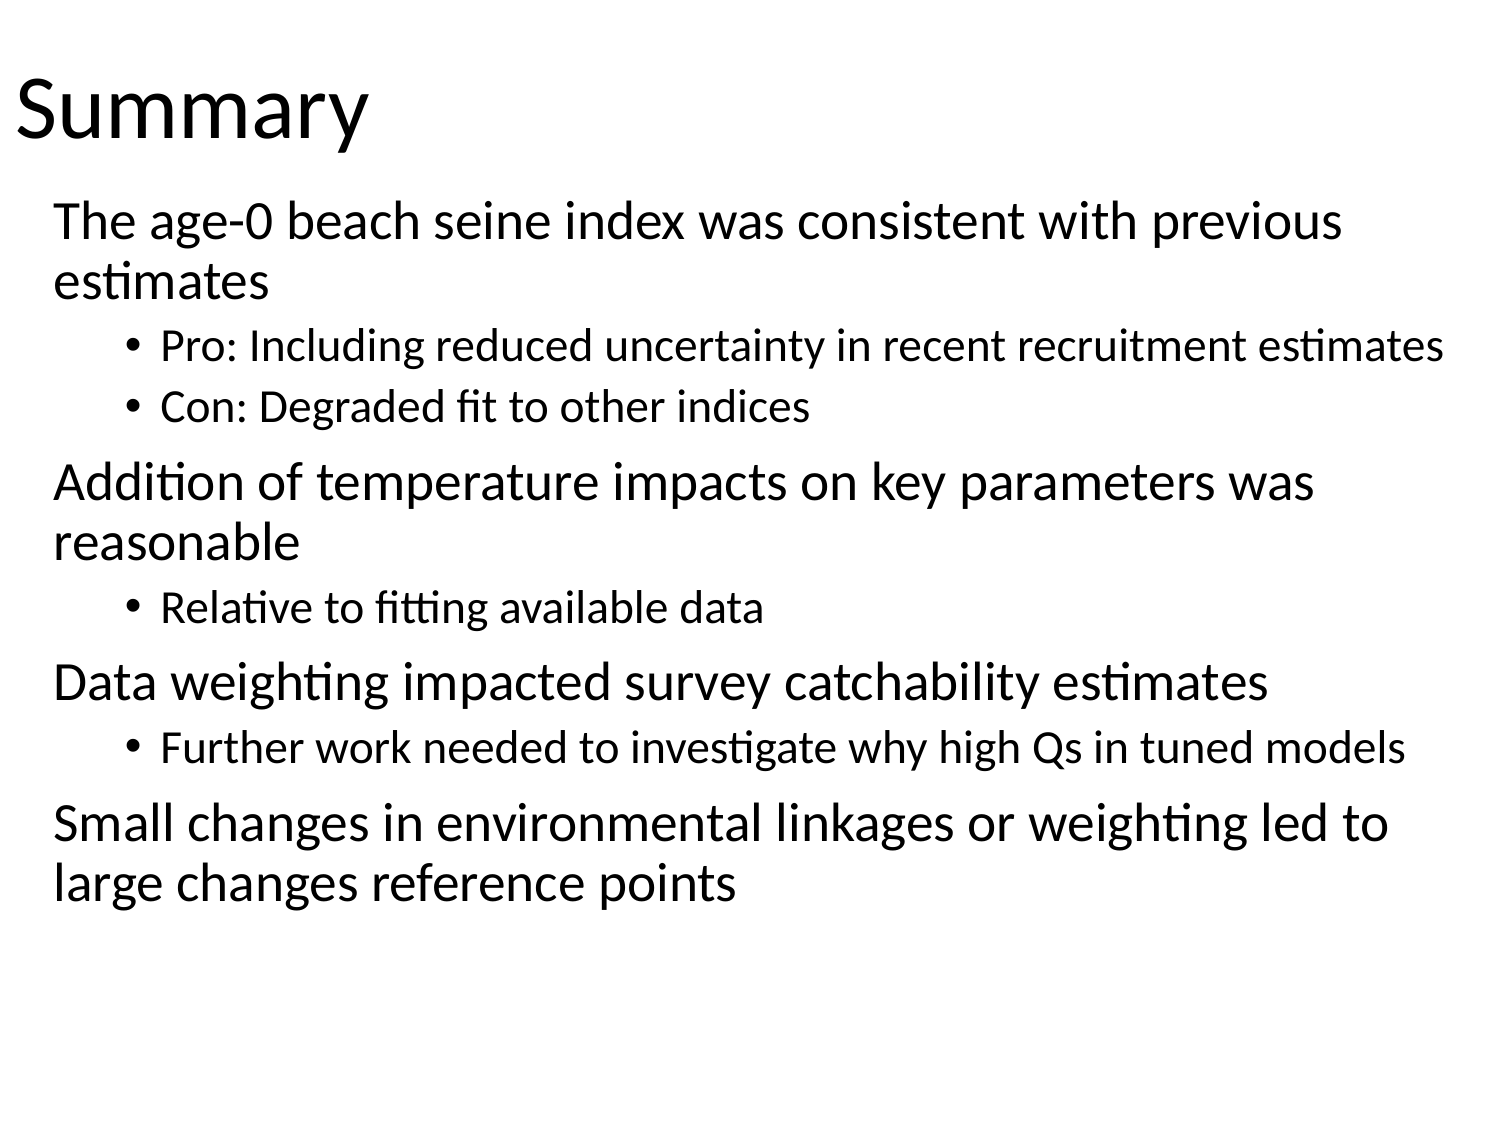

# Summary
The age-0 beach seine index was consistent with previous estimates
Pro: Including reduced uncertainty in recent recruitment estimates
Con: Degraded fit to other indices
Addition of temperature impacts on key parameters was reasonable
Relative to fitting available data
Data weighting impacted survey catchability estimates
Further work needed to investigate why high Qs in tuned models
Small changes in environmental linkages or weighting led to large changes reference points